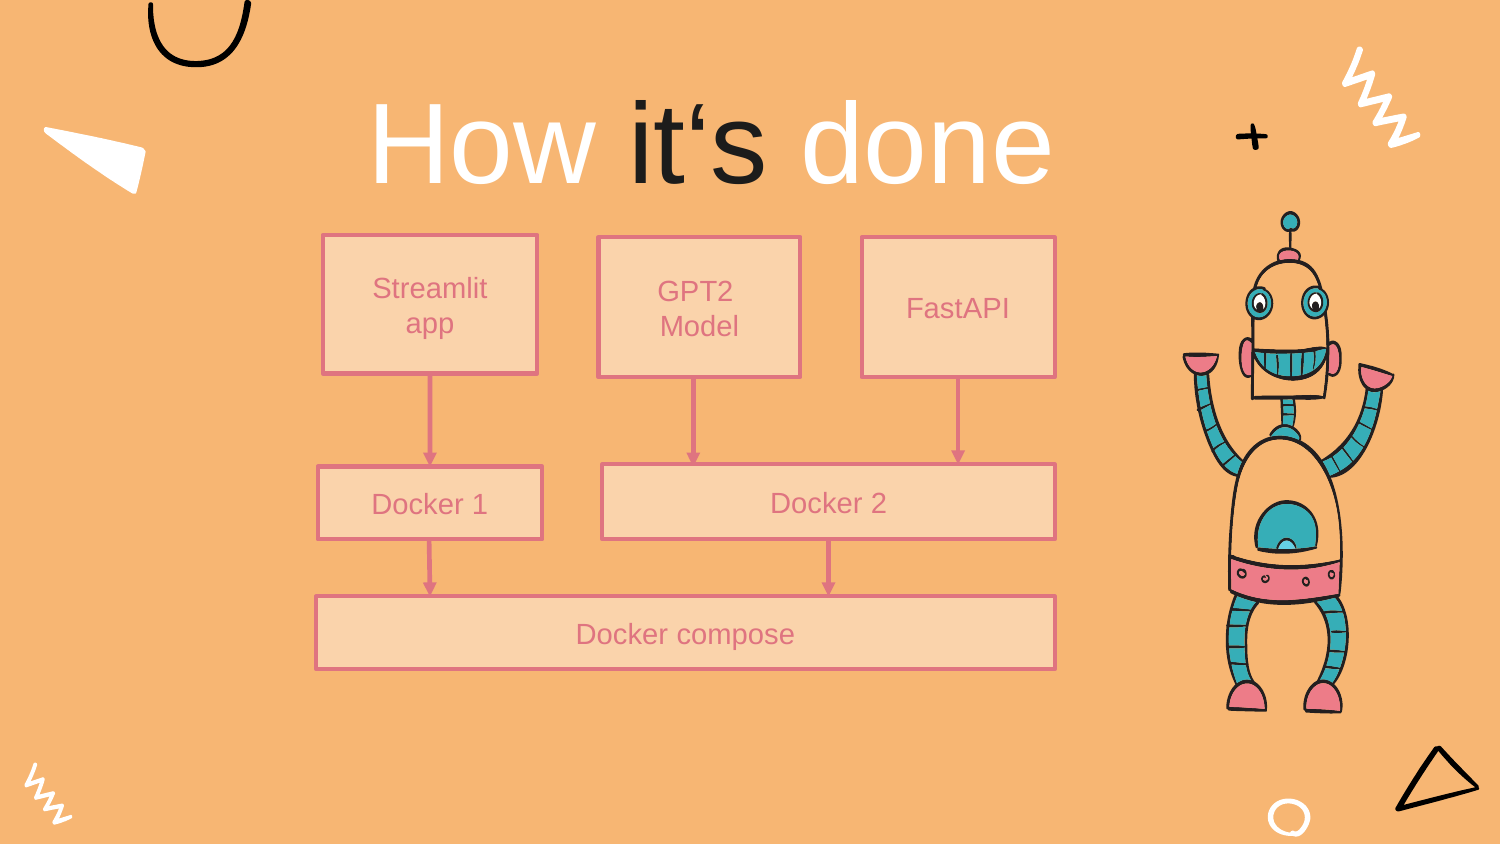

How it‘s done

Streamlit
app
GPT2
Model
FastAPI
Docker 2
Docker 1
Docker compose